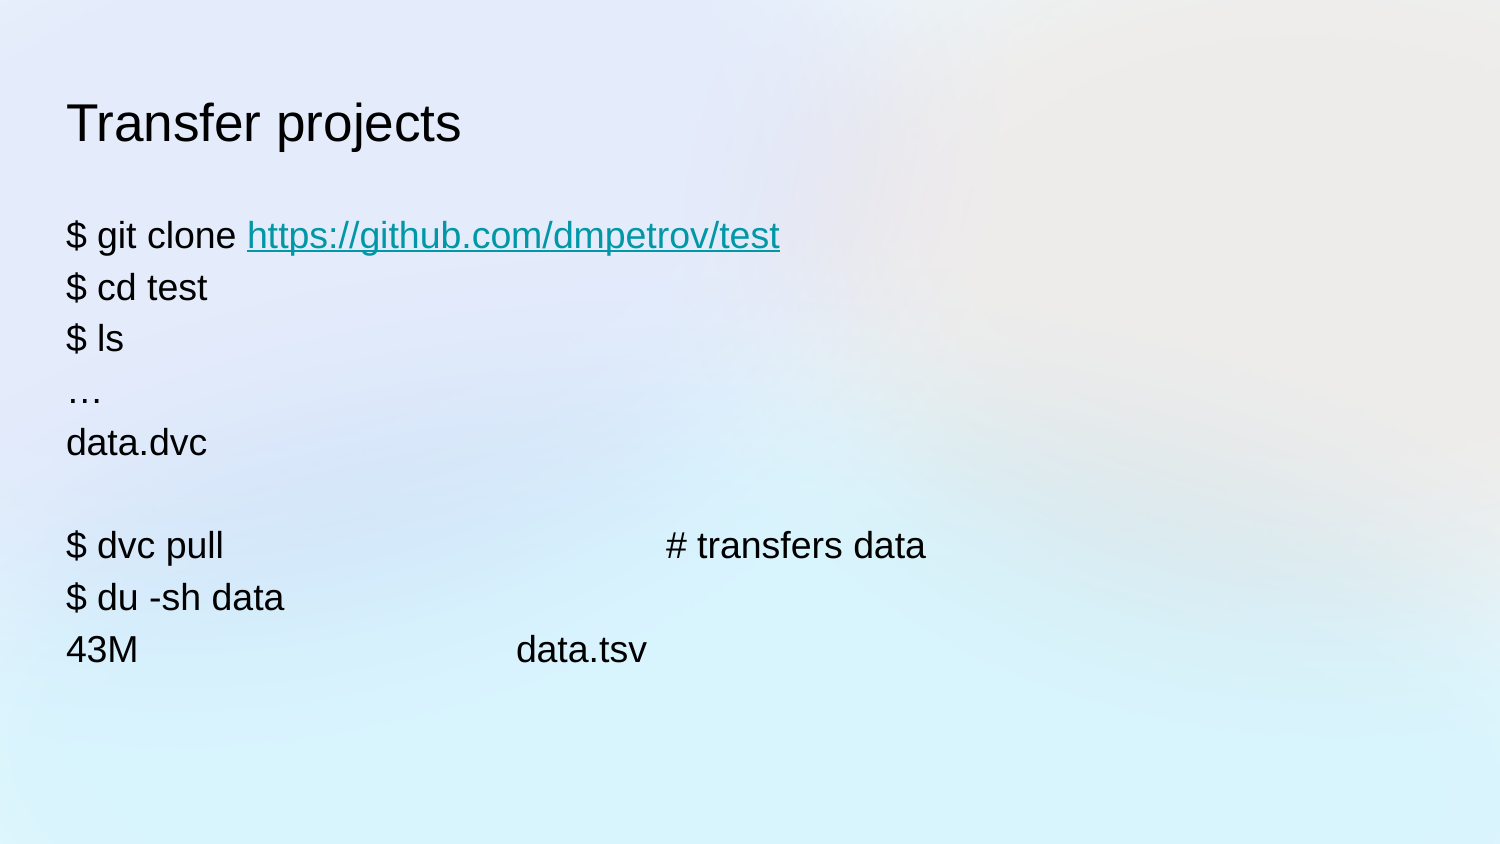

# Transfer projects
$ git clone https://github.com/dmpetrov/test
$ cd test
$ ls
…
data.dvc

$ dvc pull   			# transfers data
$ du -sh data
43M			data.tsv